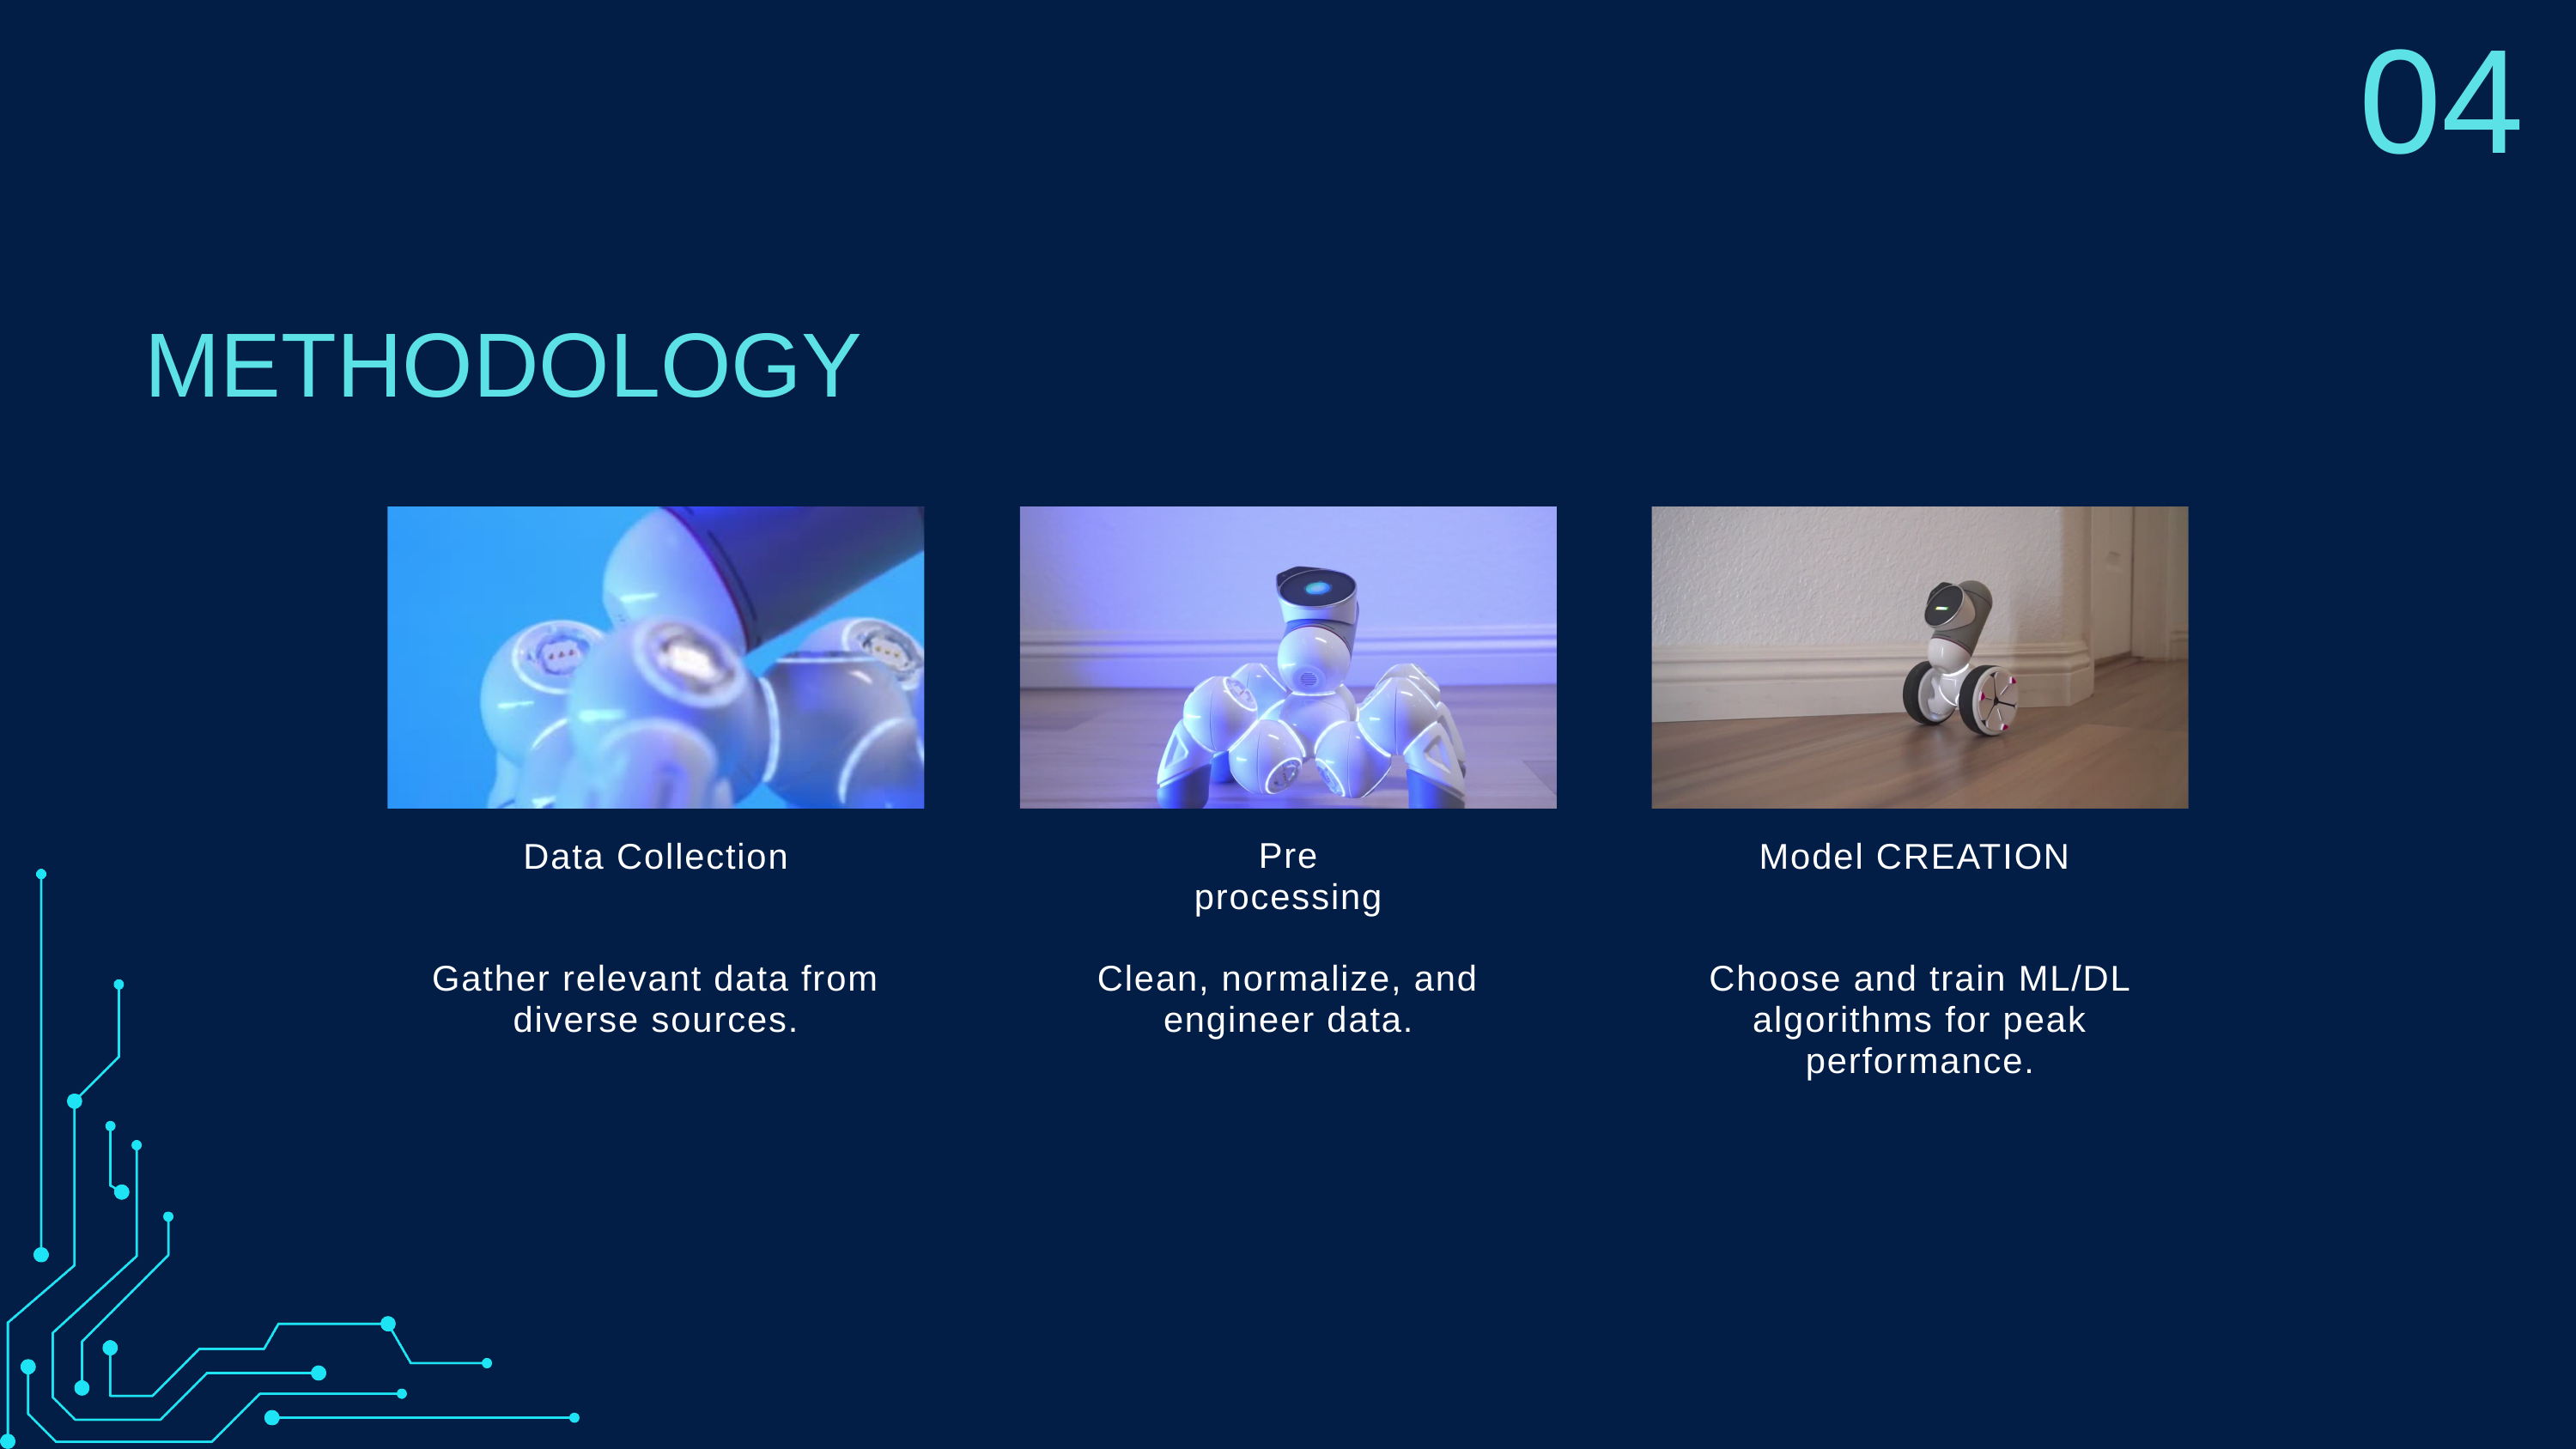

04
METHODOLOGY

Data Collection
Pre
processing
Model CREATION

Gather relevant data from diverse sources.
Clean, normalize, and engineer data.
Choose and train ML/DL algorithms for peak performance.